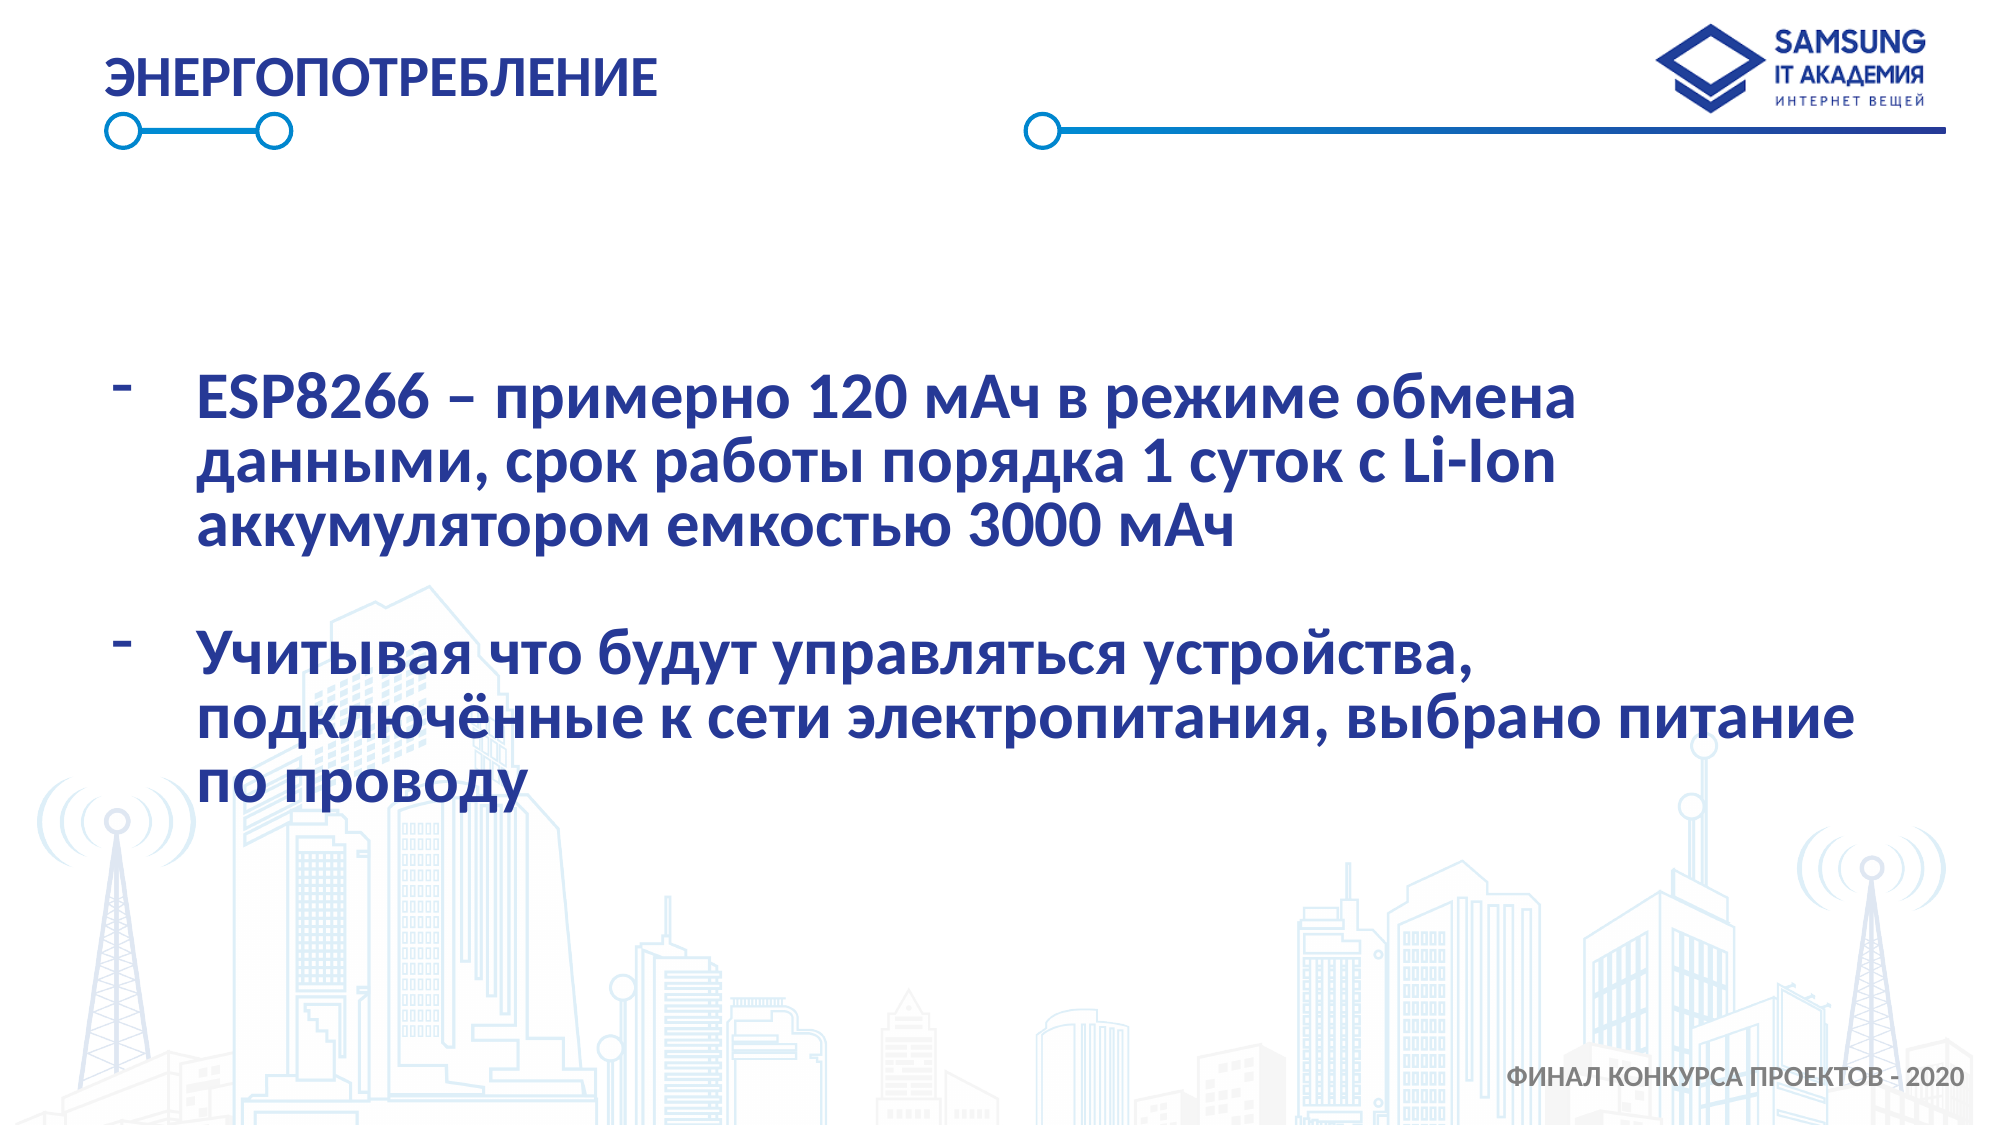

# ЭНЕРГОПОТРЕБЛЕНИЕ
ESP8266 – примерно 120 мАч в режиме обмена данными, срок работы порядка 1 суток с Li-Ion аккумулятором емкостью 3000 мАч

Учитывая что будут управляться устройства, подключённые к сети электропитания, выбрано питание по проводу